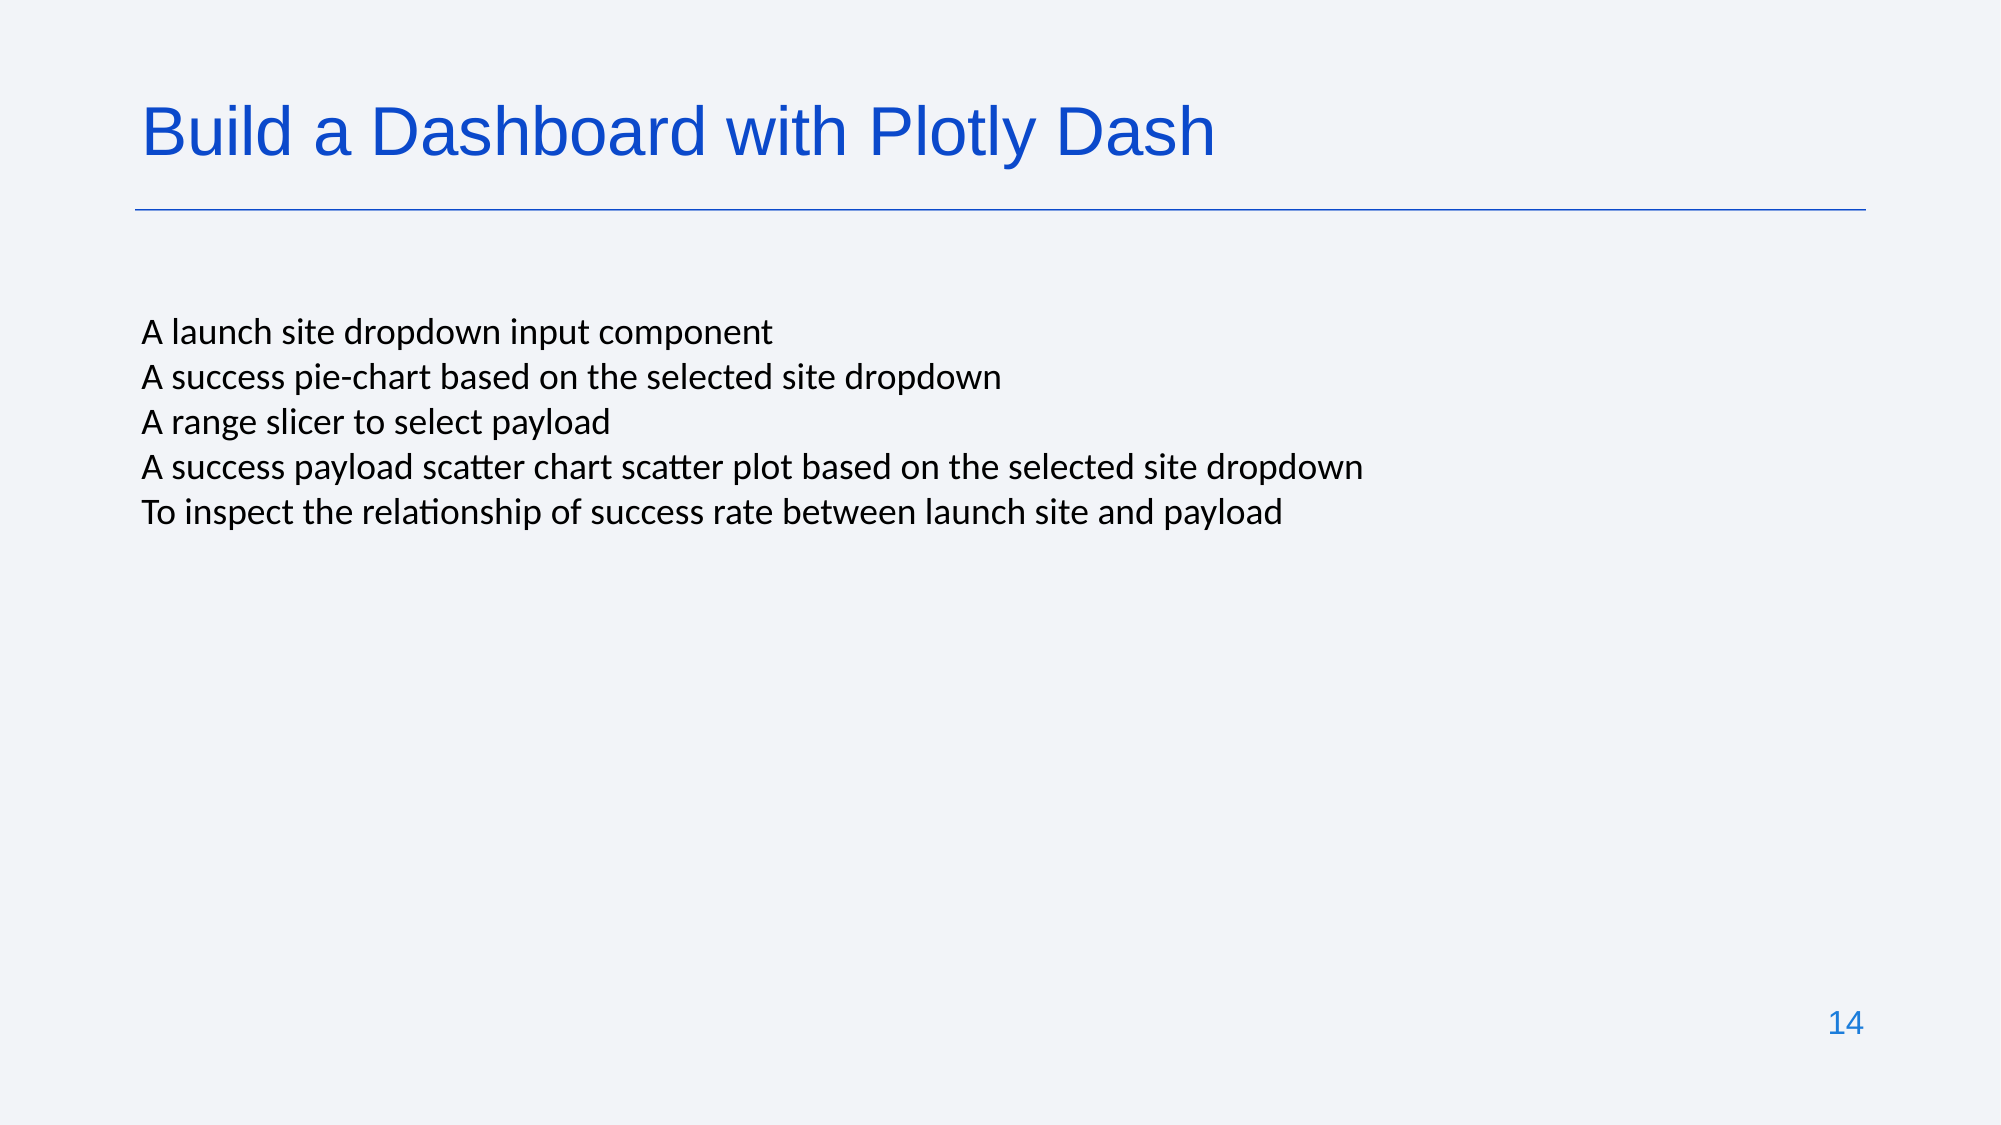

Build a Dashboard with Plotly Dash
A launch site dropdown input component
A success pie-chart based on the selected site dropdown
A range slicer to select payload
A success payload scatter chart scatter plot based on the selected site dropdown
To inspect the relationship of success rate between launch site and payload
14